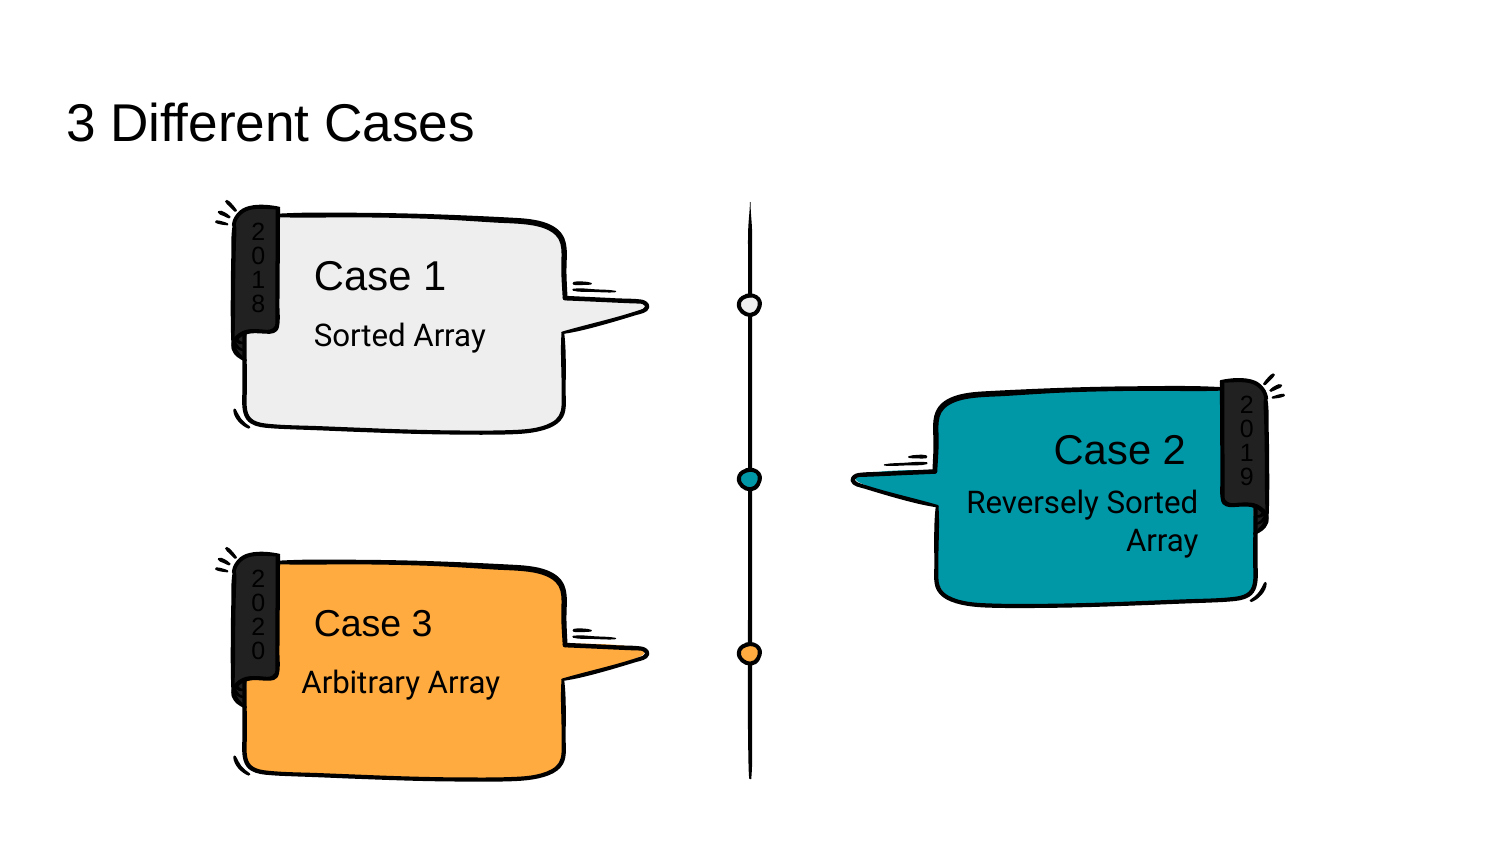

# 3 Different Cases

2018
Case 1
Sorted Array

2019
Case 2
Reversely Sorted Array

2020
Case 3
Arbitrary Array